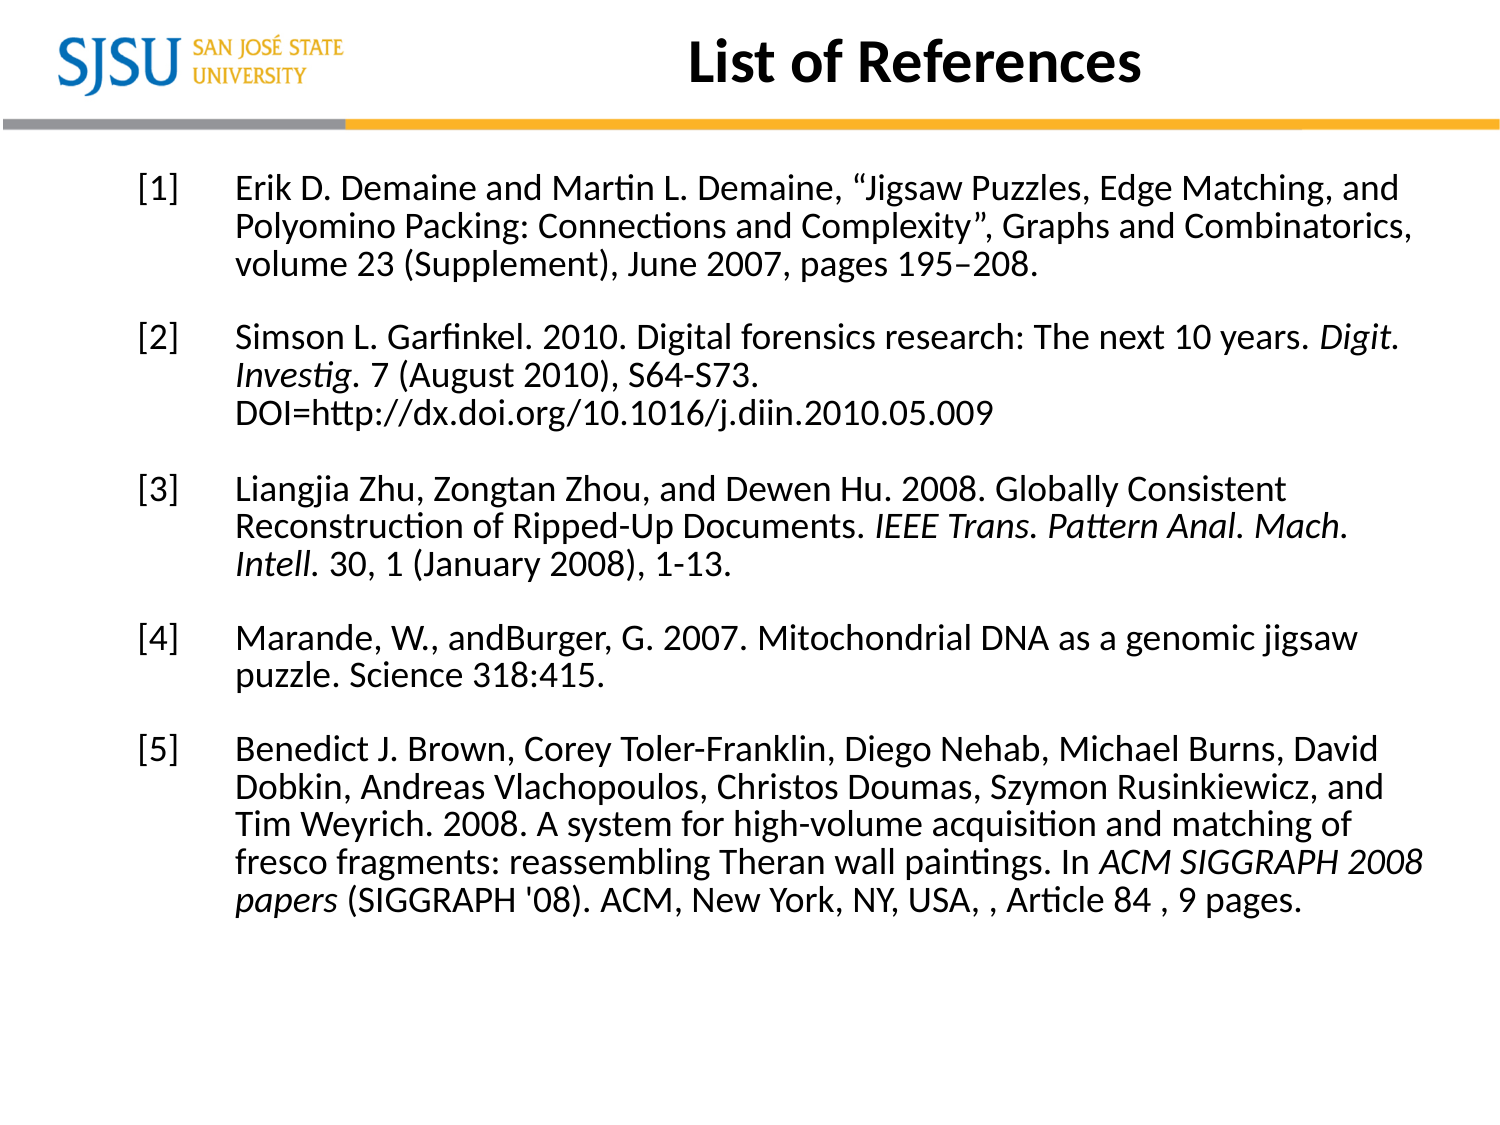

# List of References
| [1] | Erik D. Demaine and Martin L. Demaine, “Jigsaw Puzzles, Edge Matching, and Polyomino Packing: Connections and Complexity”, Graphs and Combinatorics, volume 23 (Supplement), June 2007, pages 195–208. |
| --- | --- |
| [2] | Simson L. Garfinkel. 2010. Digital forensics research: The next 10 years. Digit. Investig. 7 (August 2010), S64-S73. DOI=http://dx.doi.org/10.1016/j.diin.2010.05.009 |
| [3] | Liangjia Zhu, Zongtan Zhou, and Dewen Hu. 2008. Globally Consistent Reconstruction of Ripped-Up Documents. IEEE Trans. Pattern Anal. Mach. Intell. 30, 1 (January 2008), 1-13. |
| [4] | Marande, W., andBurger, G. 2007. Mitochondrial DNA as a genomic jigsaw puzzle. Science 318:415. |
| [5] | Benedict J. Brown, Corey Toler-Franklin, Diego Nehab, Michael Burns, David Dobkin, Andreas Vlachopoulos, Christos Doumas, Szymon Rusinkiewicz, and Tim Weyrich. 2008. A system for high-volume acquisition and matching of fresco fragments: reassembling Theran wall paintings. In ACM SIGGRAPH 2008 papers (SIGGRAPH '08). ACM, New York, NY, USA, , Article 84 , 9 pages. |